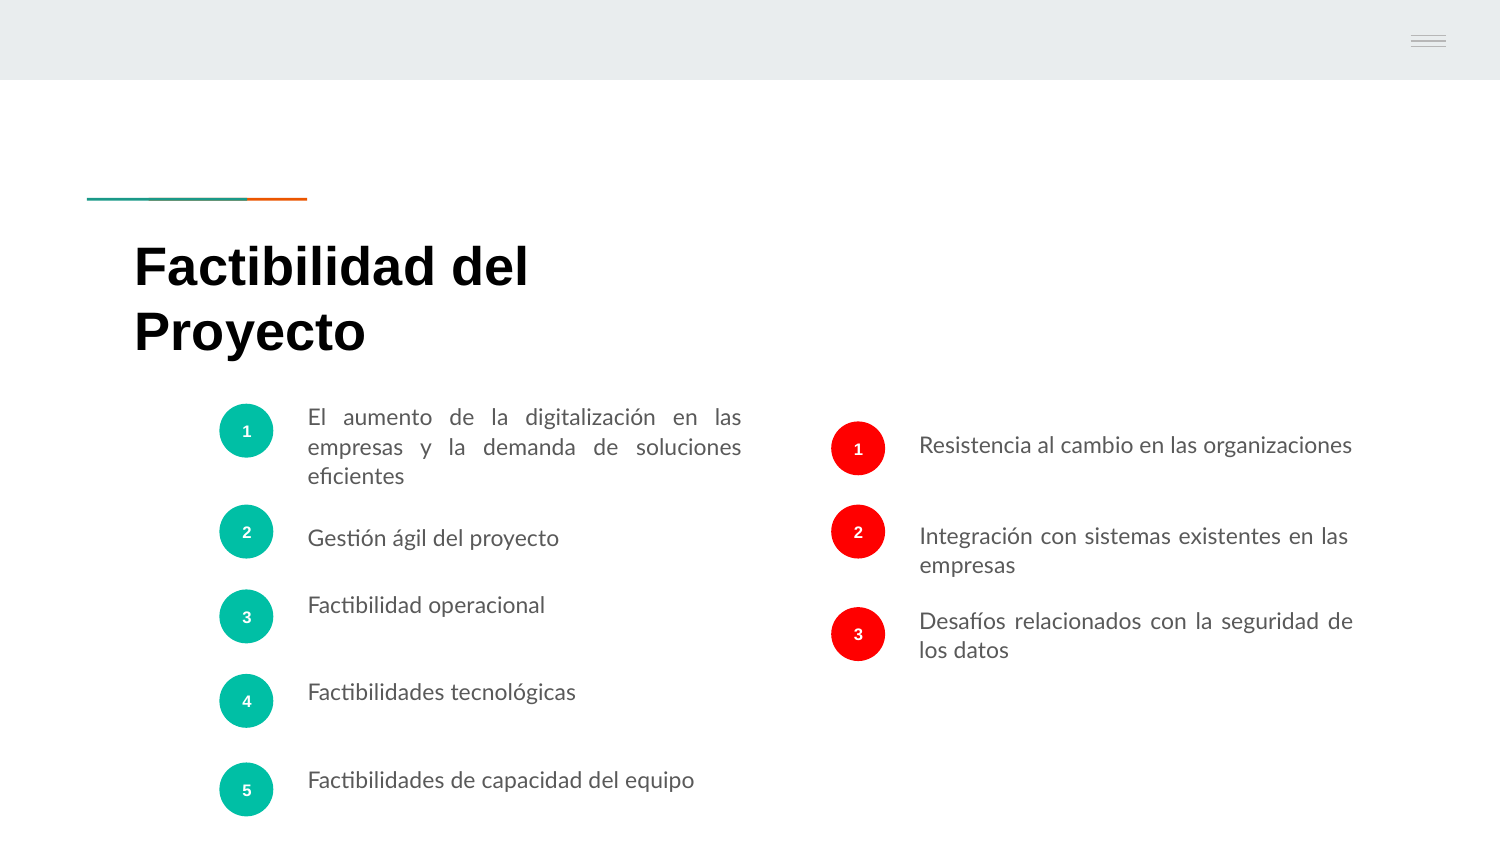

# Factibilidad del Proyecto
El aumento de la digitalización en las empresas y la demanda de soluciones eficientes
1
Resistencia al cambio en las organizaciones
1
2
Integración con sistemas existentes en las empresas
2
Gestión ágil del proyecto
Factibilidad operacional
3
Desafíos relacionados con la seguridad de los datos
3
Factibilidades tecnológicas
4
Factibilidades de capacidad del equipo
5